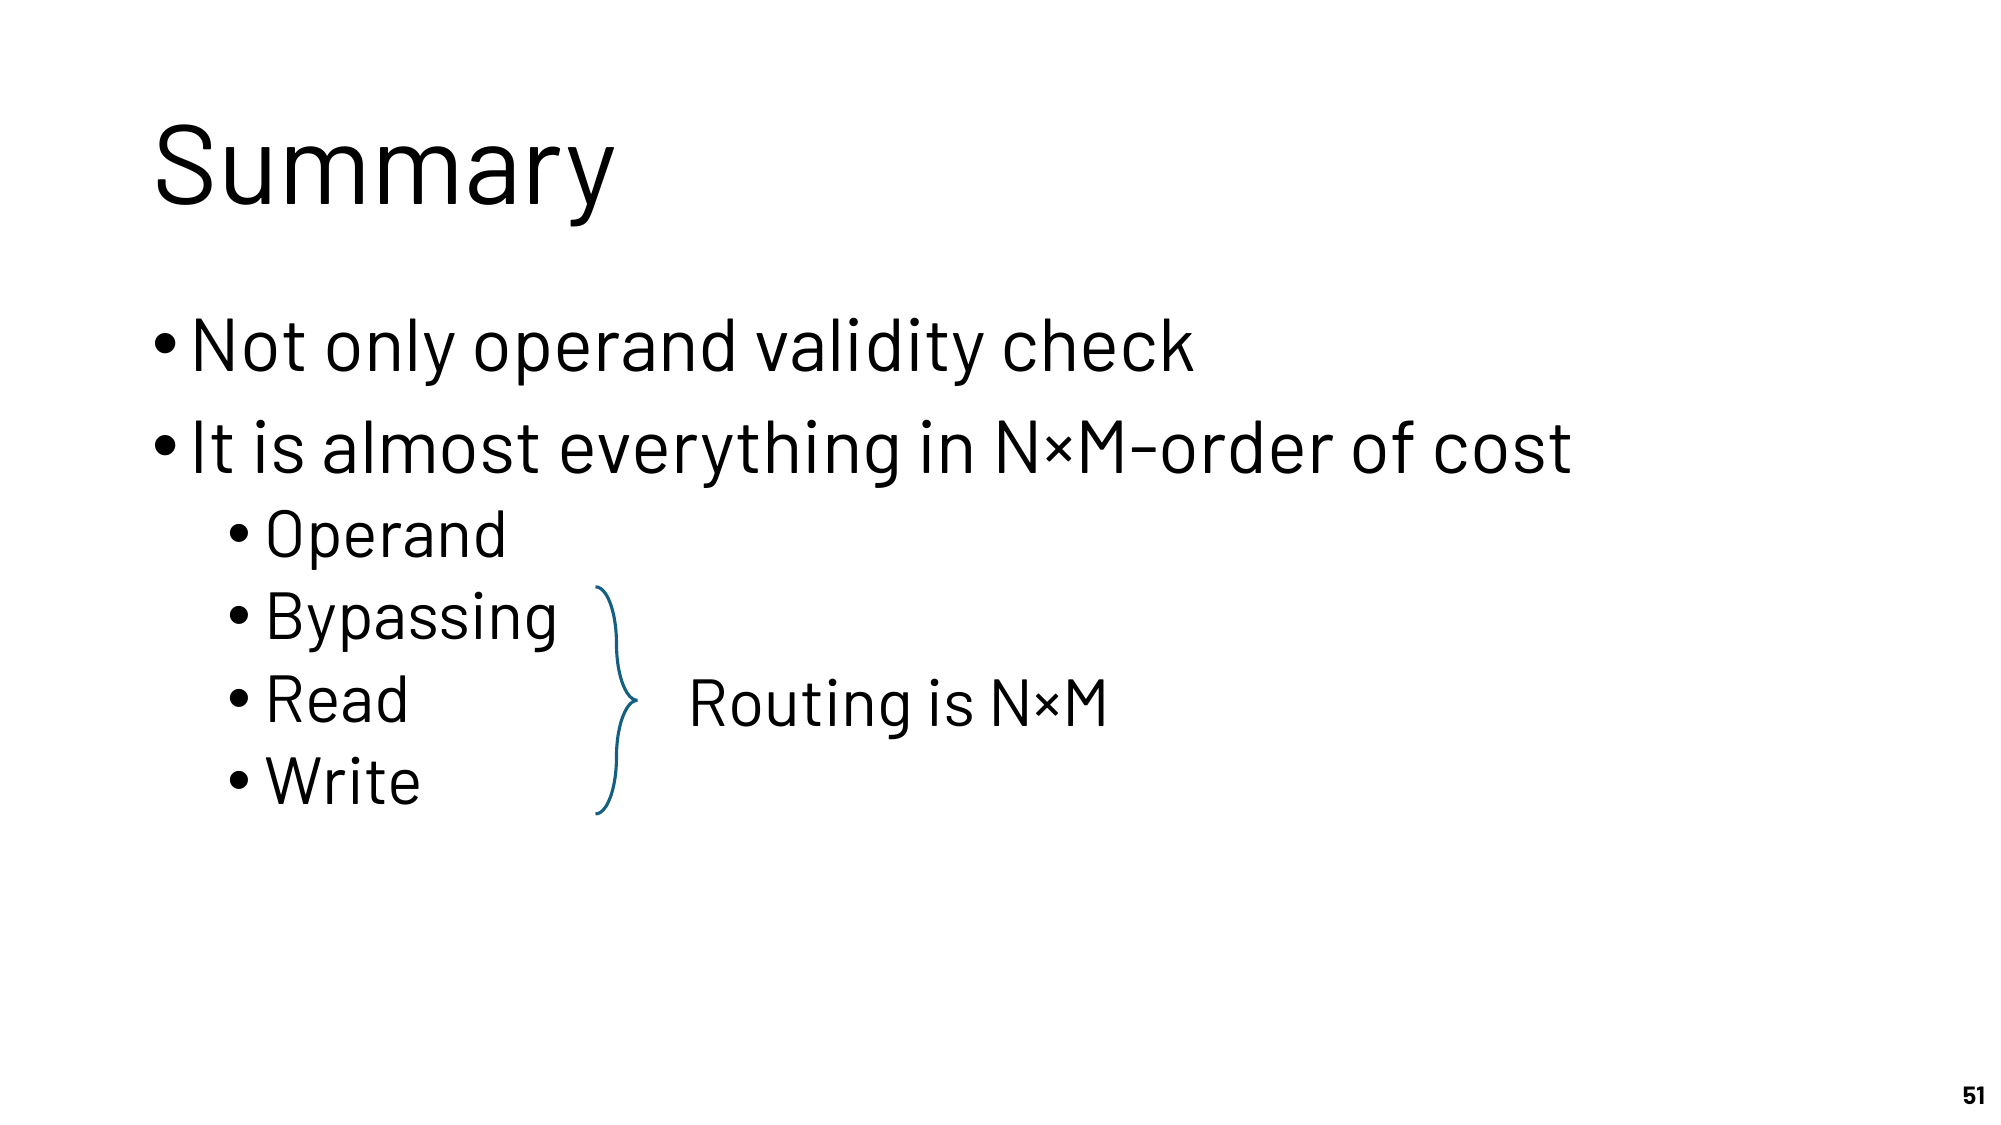

# Summary
Not only operand validity check
It is almost everything in N×M-order of cost
Operand
Bypassing
Read
Write

Routing is N×M
51